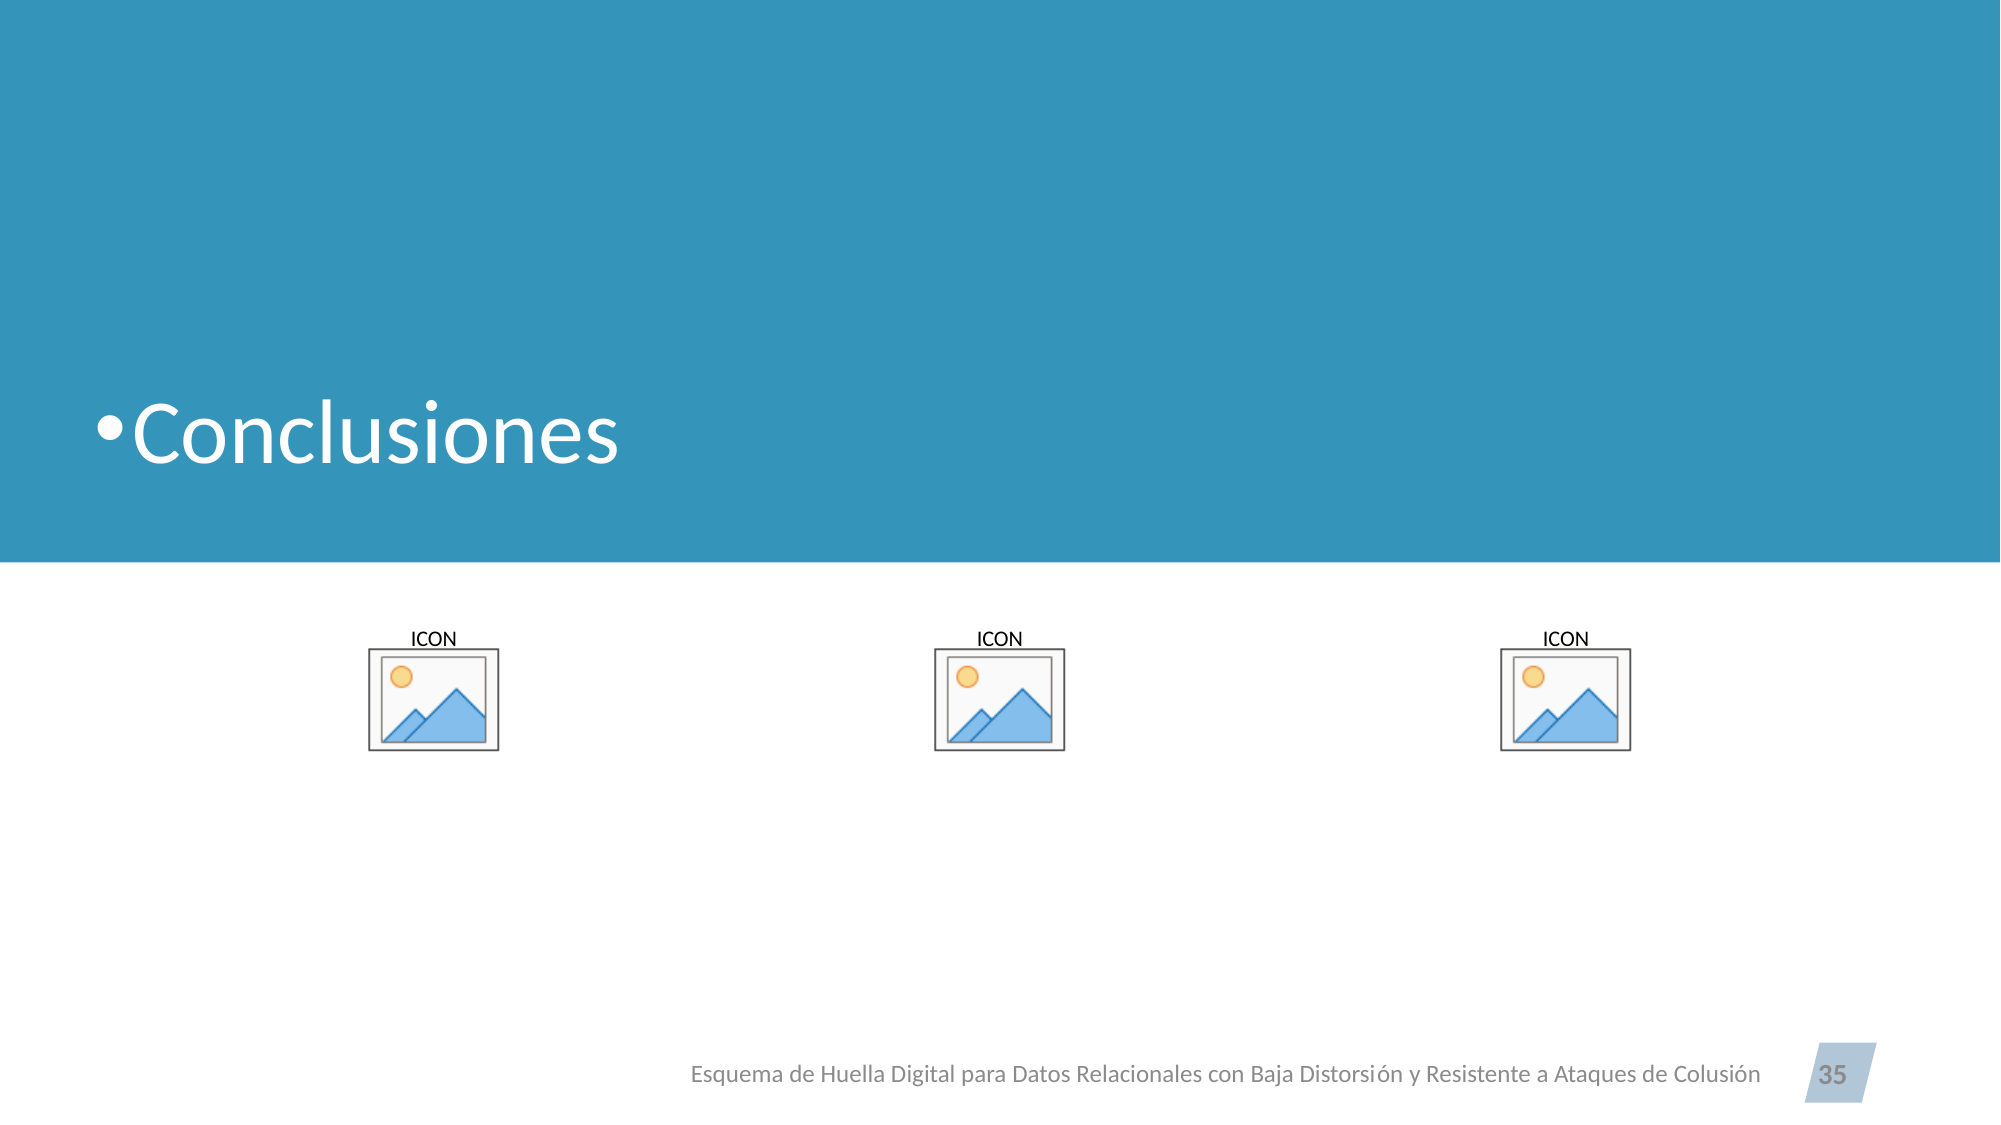

Conclusiones

Esquema de Huella Digital para Datos Relacionales con Baja Distorsión y Resistente a Ataques de Colusión
35